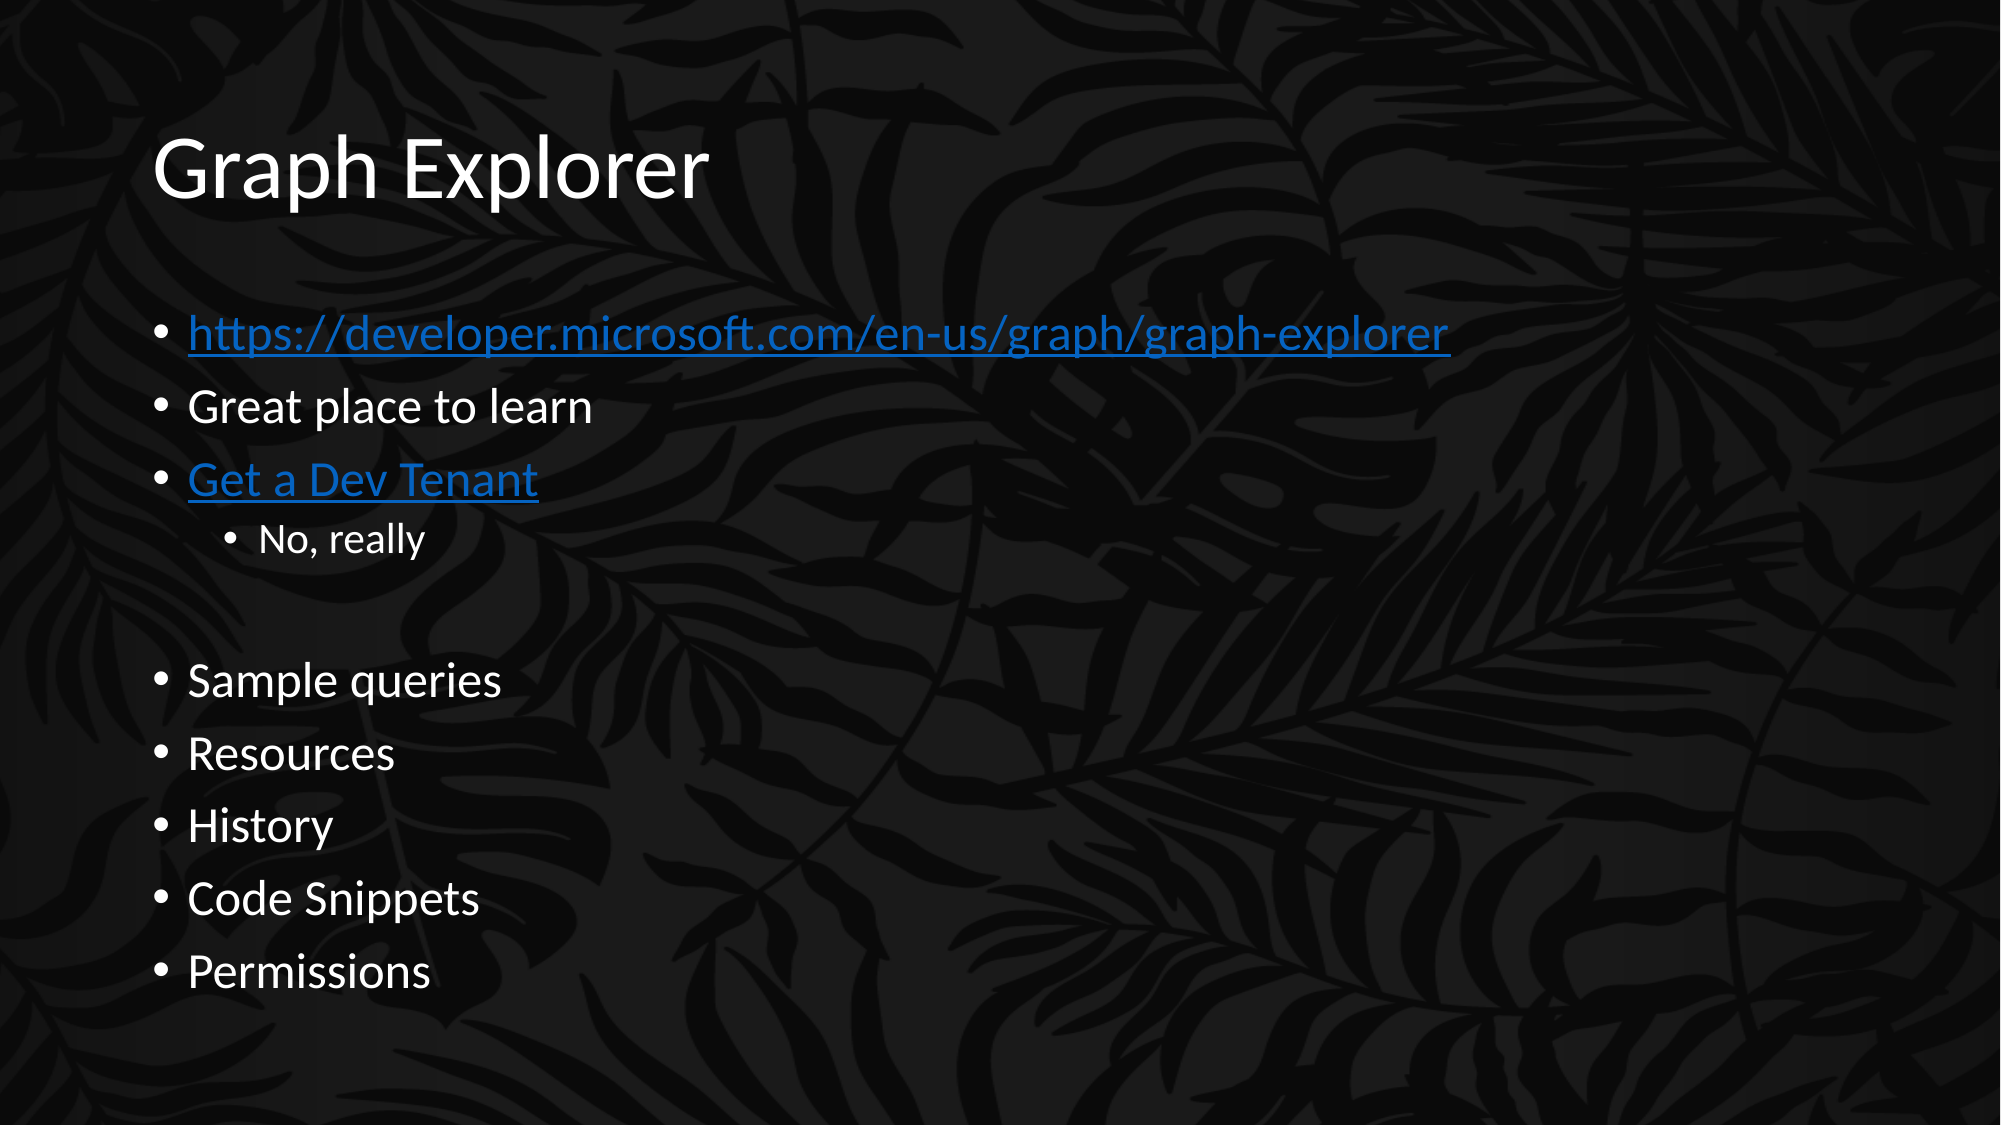

# Graph Explorer
https://developer.microsoft.com/en-us/graph/graph-explorer
Great place to learn
Get a Dev Tenant
No, really

Sample queries
Resources
History
Code Snippets
Permissions